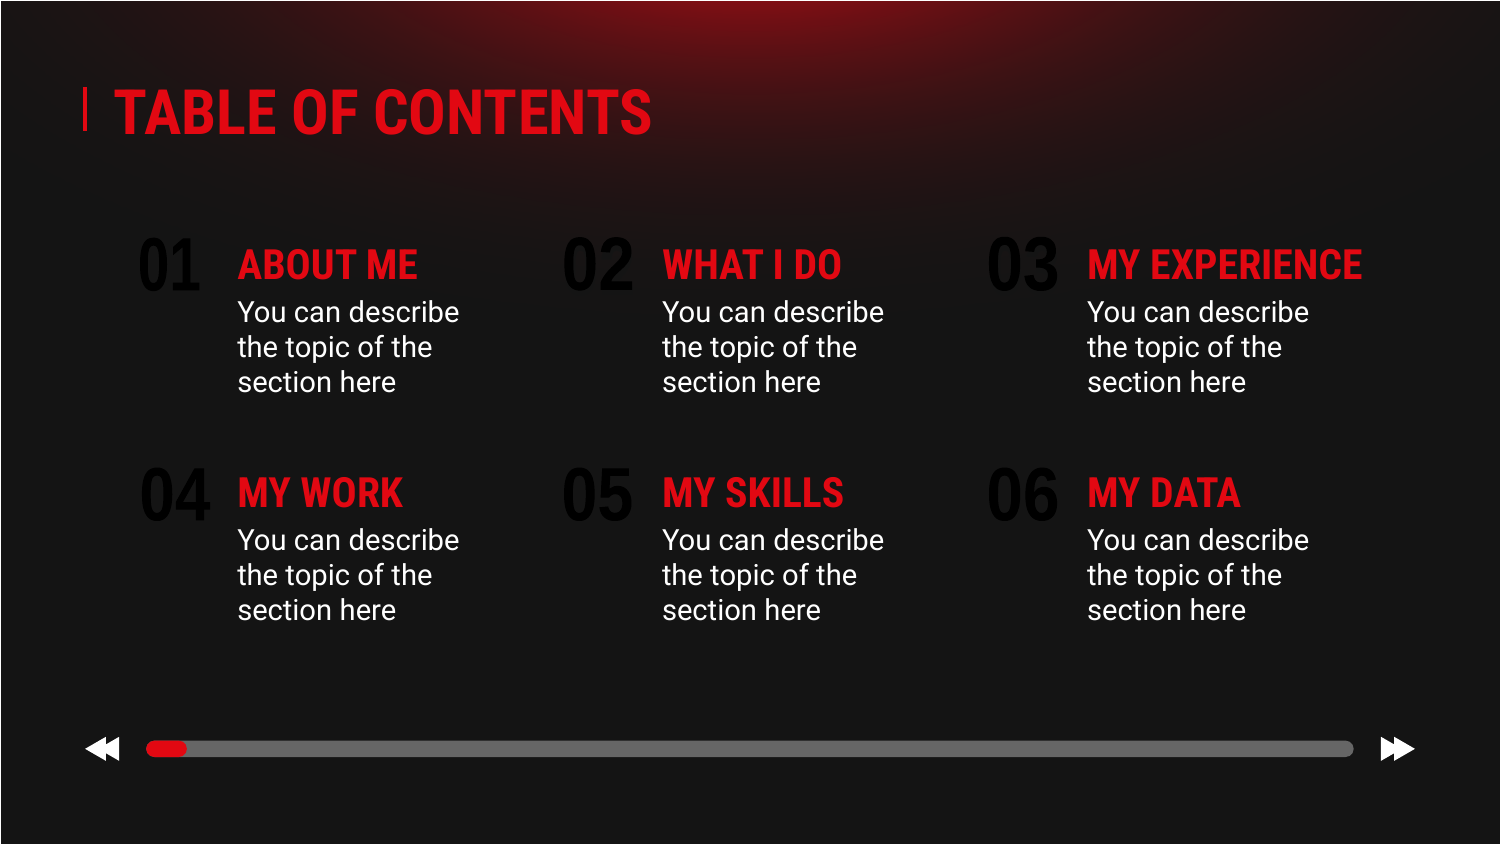

TABLE OF CONTENTS
02
01
03
03
02
01
# ABOUT ME
WHAT I DO
MY EXPERIENCE
You can describe the topic of the section here
You can describe the topic of the section here
You can describe the topic of the section here
04
05
06
MY WORK
MY SKILLS
MY DATA
04
05
06
You can describe the topic of the section here
You can describe the topic of the section here
You can describe the topic of the section here